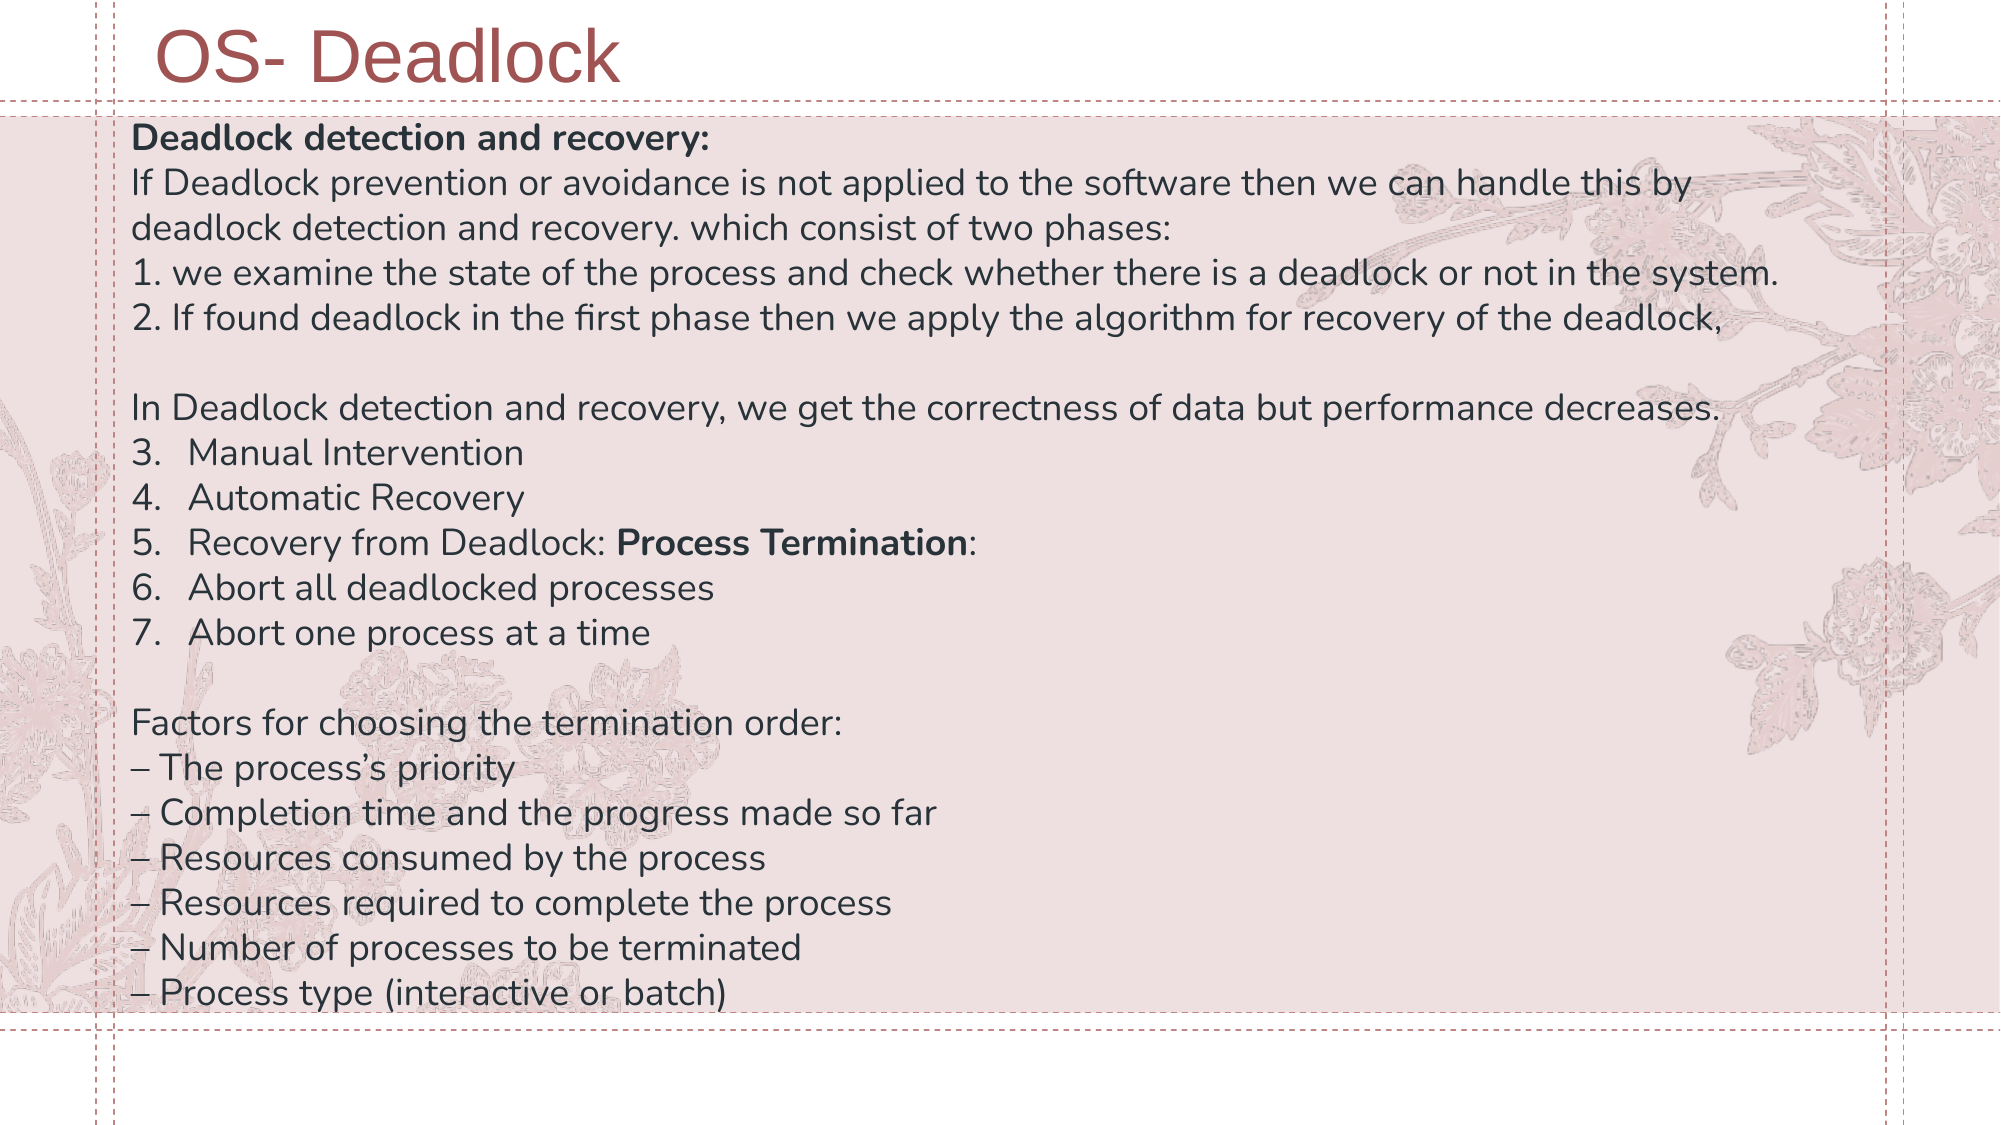

OS- Deadlock
Deadlock detection and recovery:
If Deadlock prevention or avoidance is not applied to the software then we can handle this by deadlock detection and recovery. which consist of two phases:
 we examine the state of the process and check whether there is a deadlock or not in the system.
 If found deadlock in the first phase then we apply the algorithm for recovery of the deadlock,

In Deadlock detection and recovery, we get the correctness of data but performance decreases.
Manual Intervention
Automatic Recovery
Recovery from Deadlock: Process Termination:
Abort all deadlocked processes
Abort one process at a time

Factors for choosing the termination order:
– The process’s priority
– Completion time and the progress made so far
– Resources consumed by the process
– Resources required to complete the process
– Number of processes to be terminated
– Process type (interactive or batch)